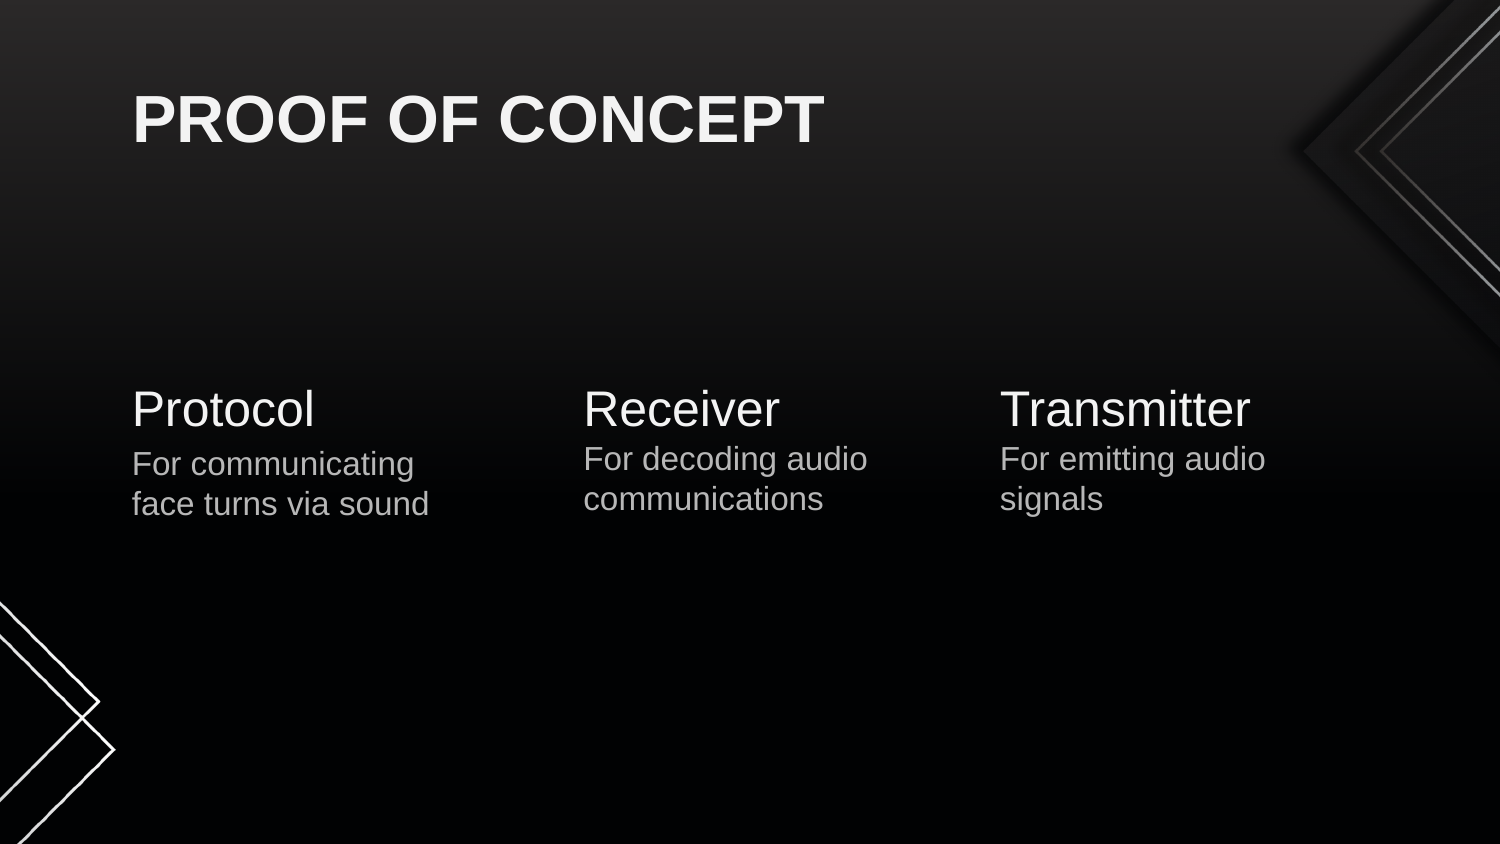

PROOF OF CONCEPT
Protocol
For communicating face turns via sound
Receiver
For decoding audio communications
Transmitter
For emitting audio signals